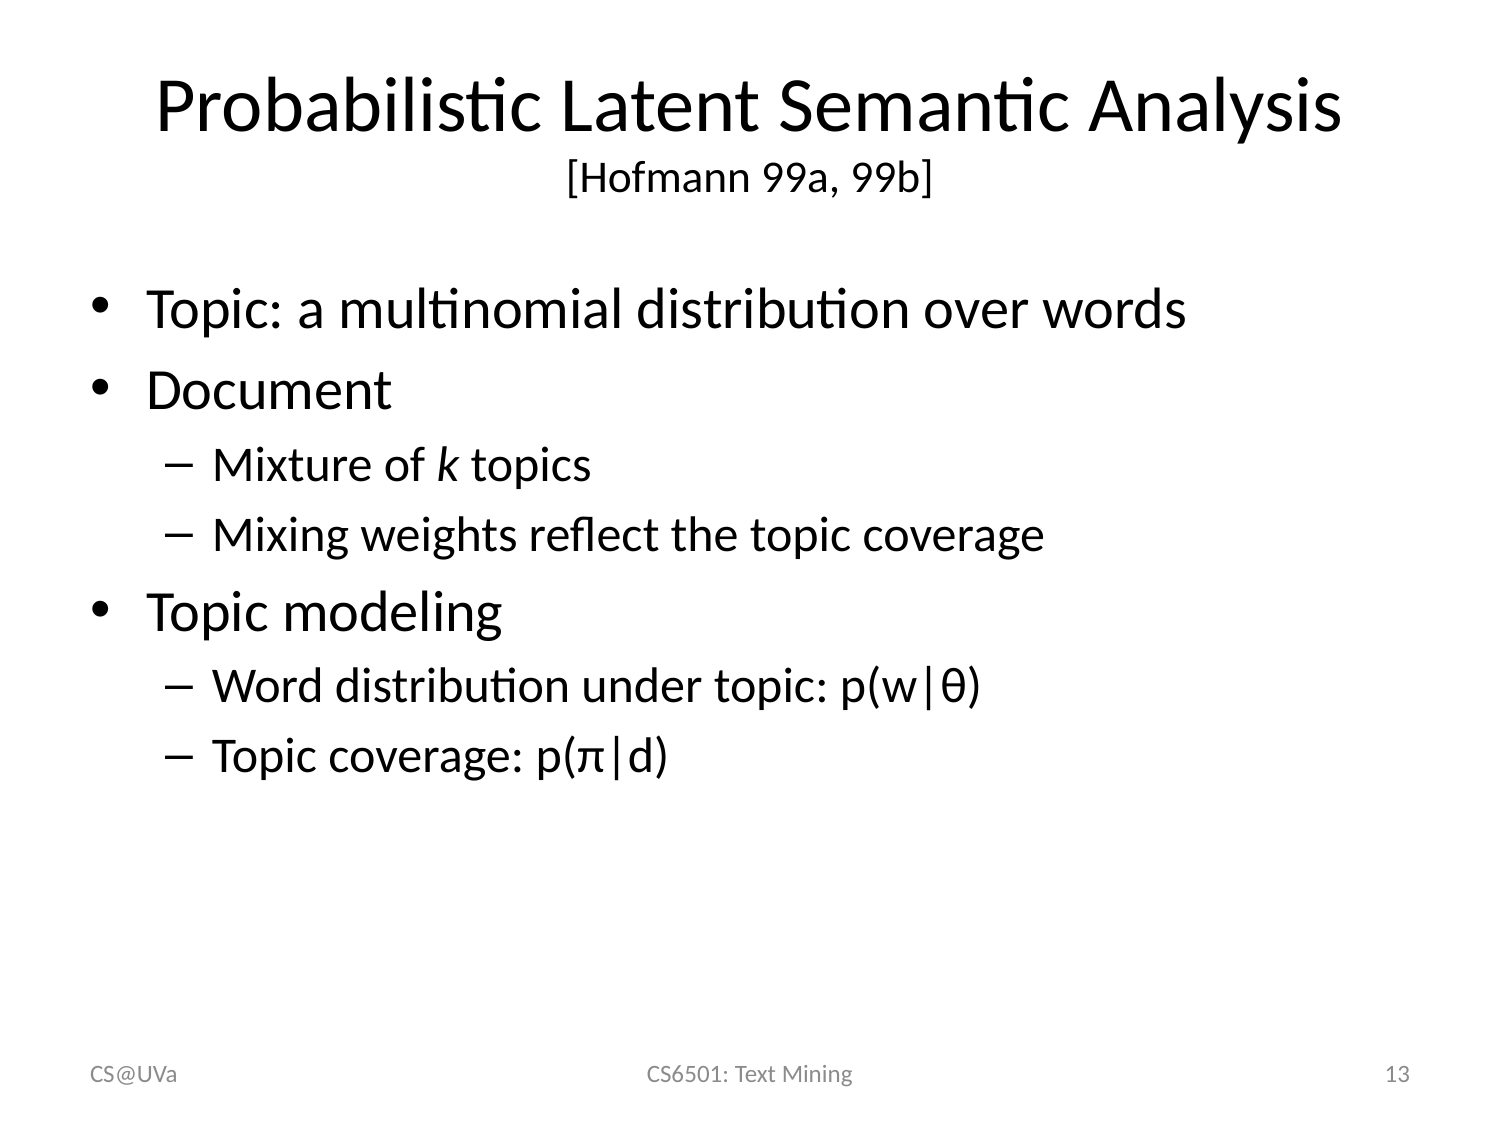

# Probabilistic Latent Semantic Analysis [Hofmann 99a, 99b]
Topic: a multinomial distribution over words
Document
Mixture of k topics
Mixing weights reflect the topic coverage
Topic modeling
Word distribution under topic: p(w|θ)
Topic coverage: p(π|d)
CS@UVa
CS6501: Text Mining
13